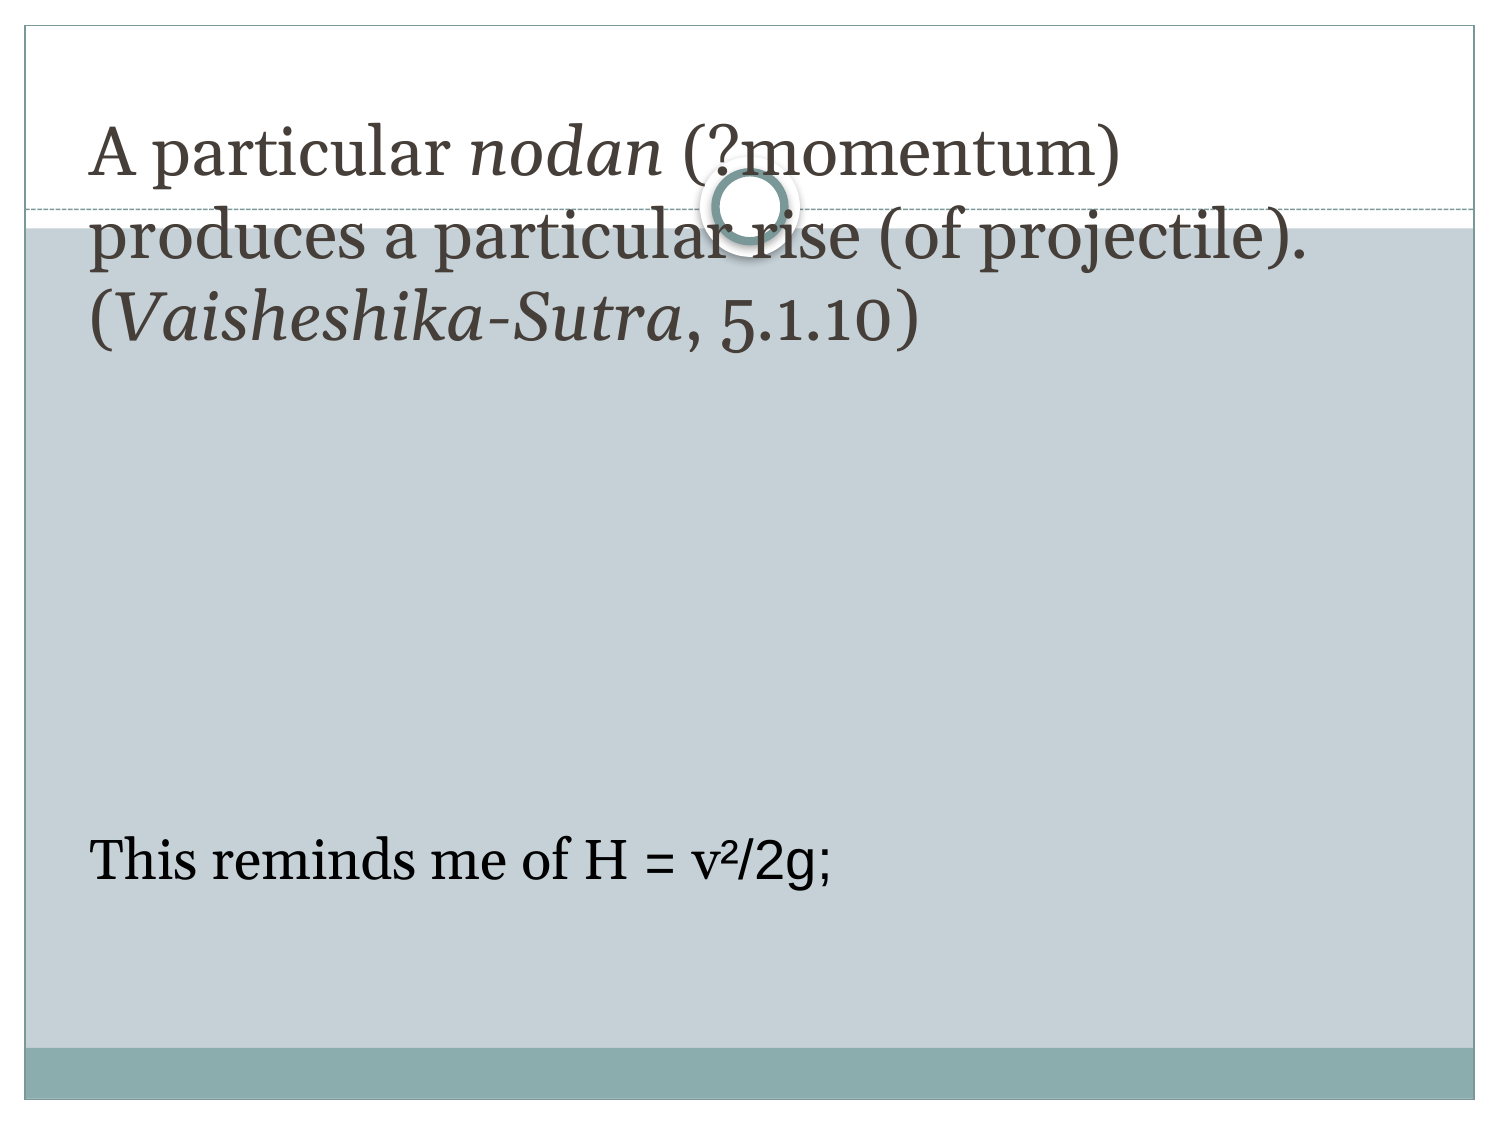

# A particular nodan (?momentum) produces a particular rise (of projectile). (Vaisheshika-Sutra, 5.1.10)

This reminds me of H = v²/2g;